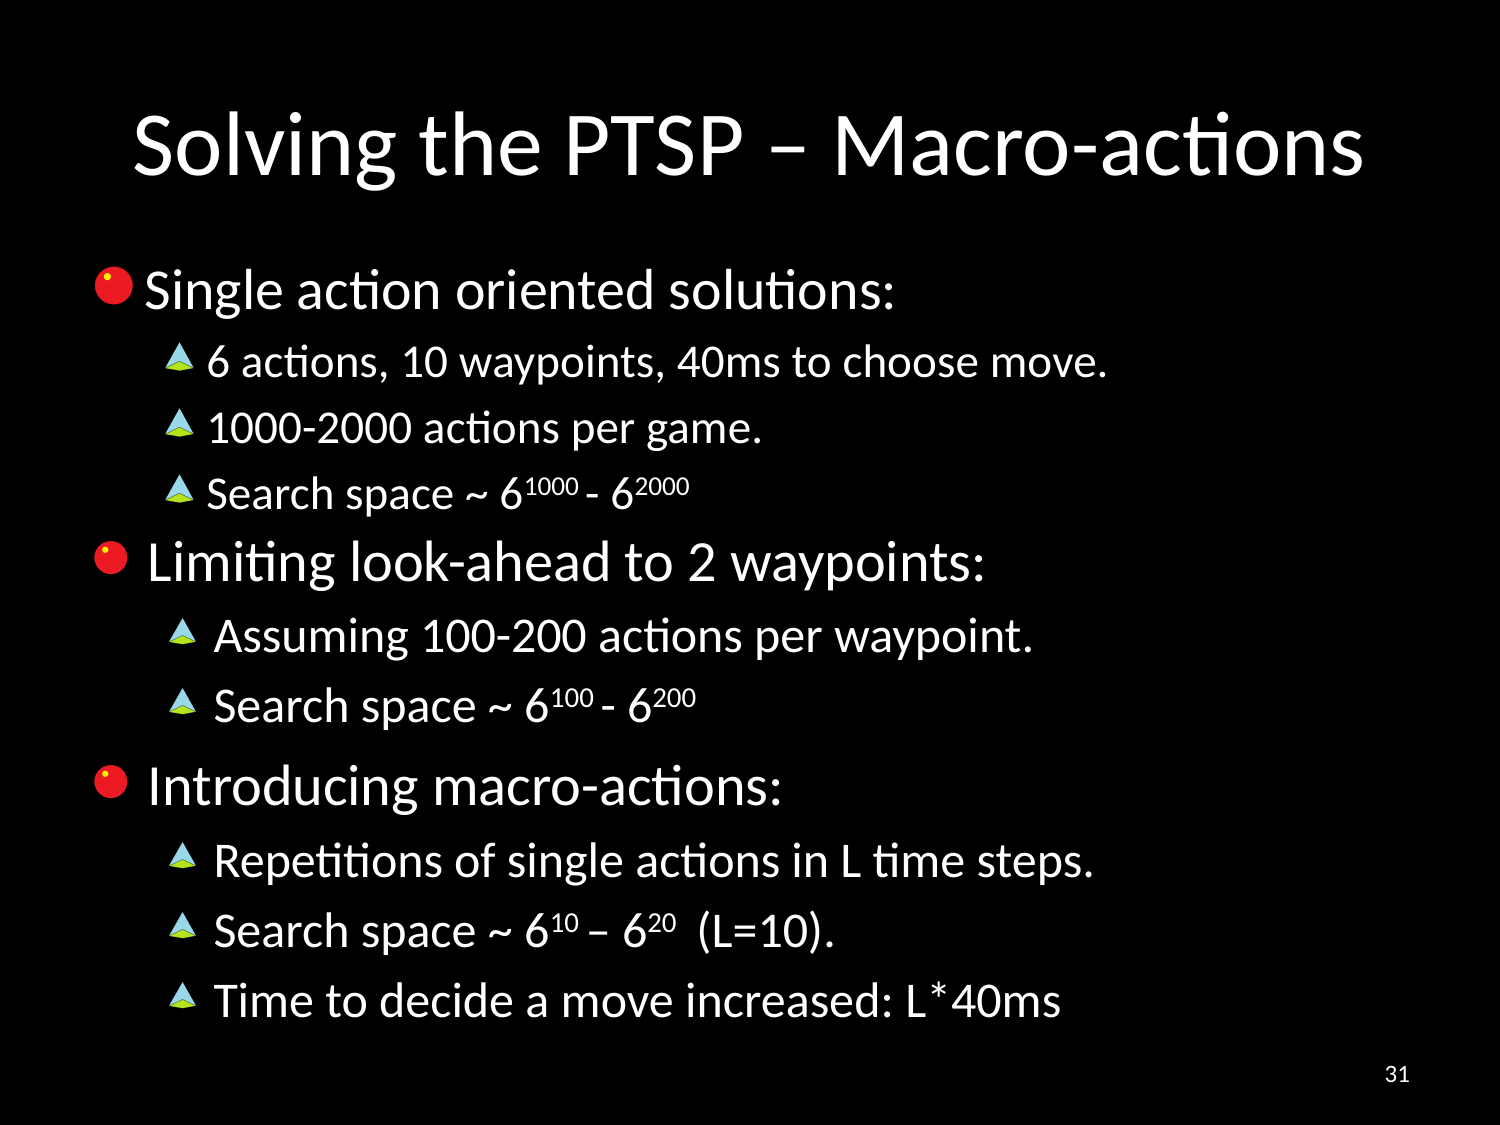

# Solving the PTSP – Macro-actions
Single action oriented solutions:
6 actions, 10 waypoints, 40ms to choose move.
1000-2000 actions per game.
Search space ~ 61000 - 62000

Limiting look-ahead to 2 waypoints:
Assuming 100-200 actions per waypoint.
Search space ~ 6100 - 6200

Introducing macro-actions:
Repetitions of single actions in L time steps.
Search space ~ 610 – 620   (L=10).
Time to decide a move increased: L*40ms

31